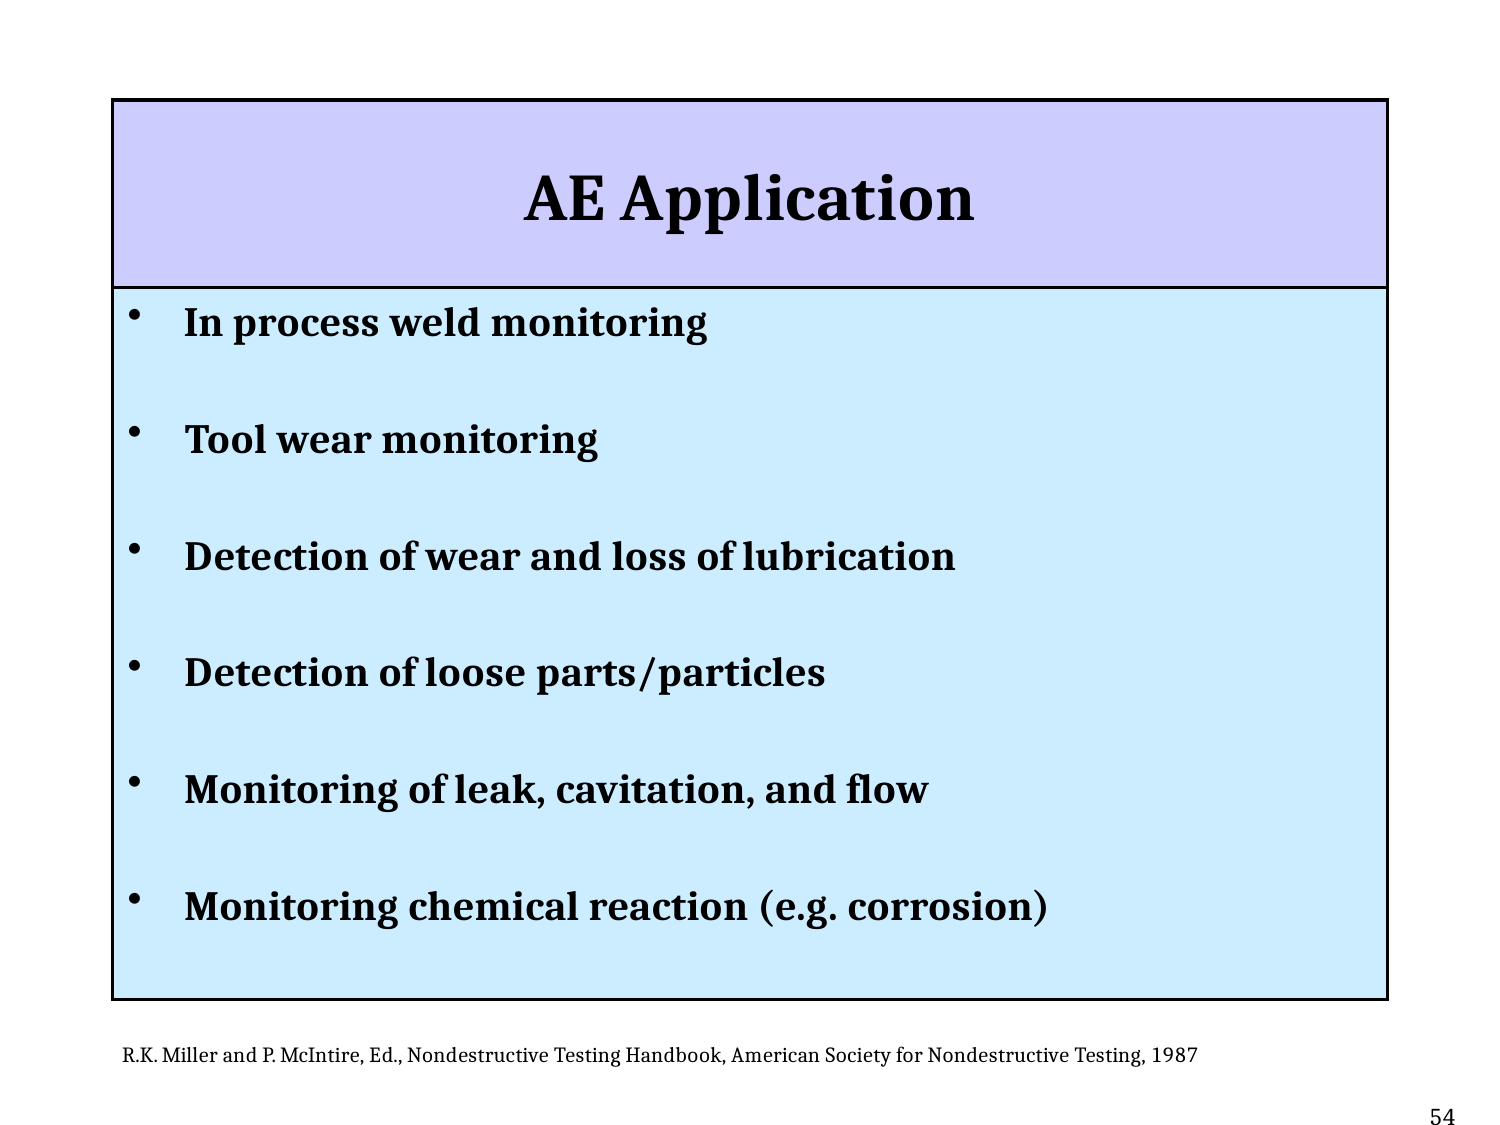

# AE Application
In process weld monitoring

Tool wear monitoring

Detection of wear and loss of lubrication

Detection of loose parts/particles

Monitoring of leak, cavitation, and flow

Monitoring chemical reaction (e.g. corrosion)
R.K. Miller and P. McIntire, Ed., Nondestructive Testing Handbook, American Society for Nondestructive Testing, 1987
54